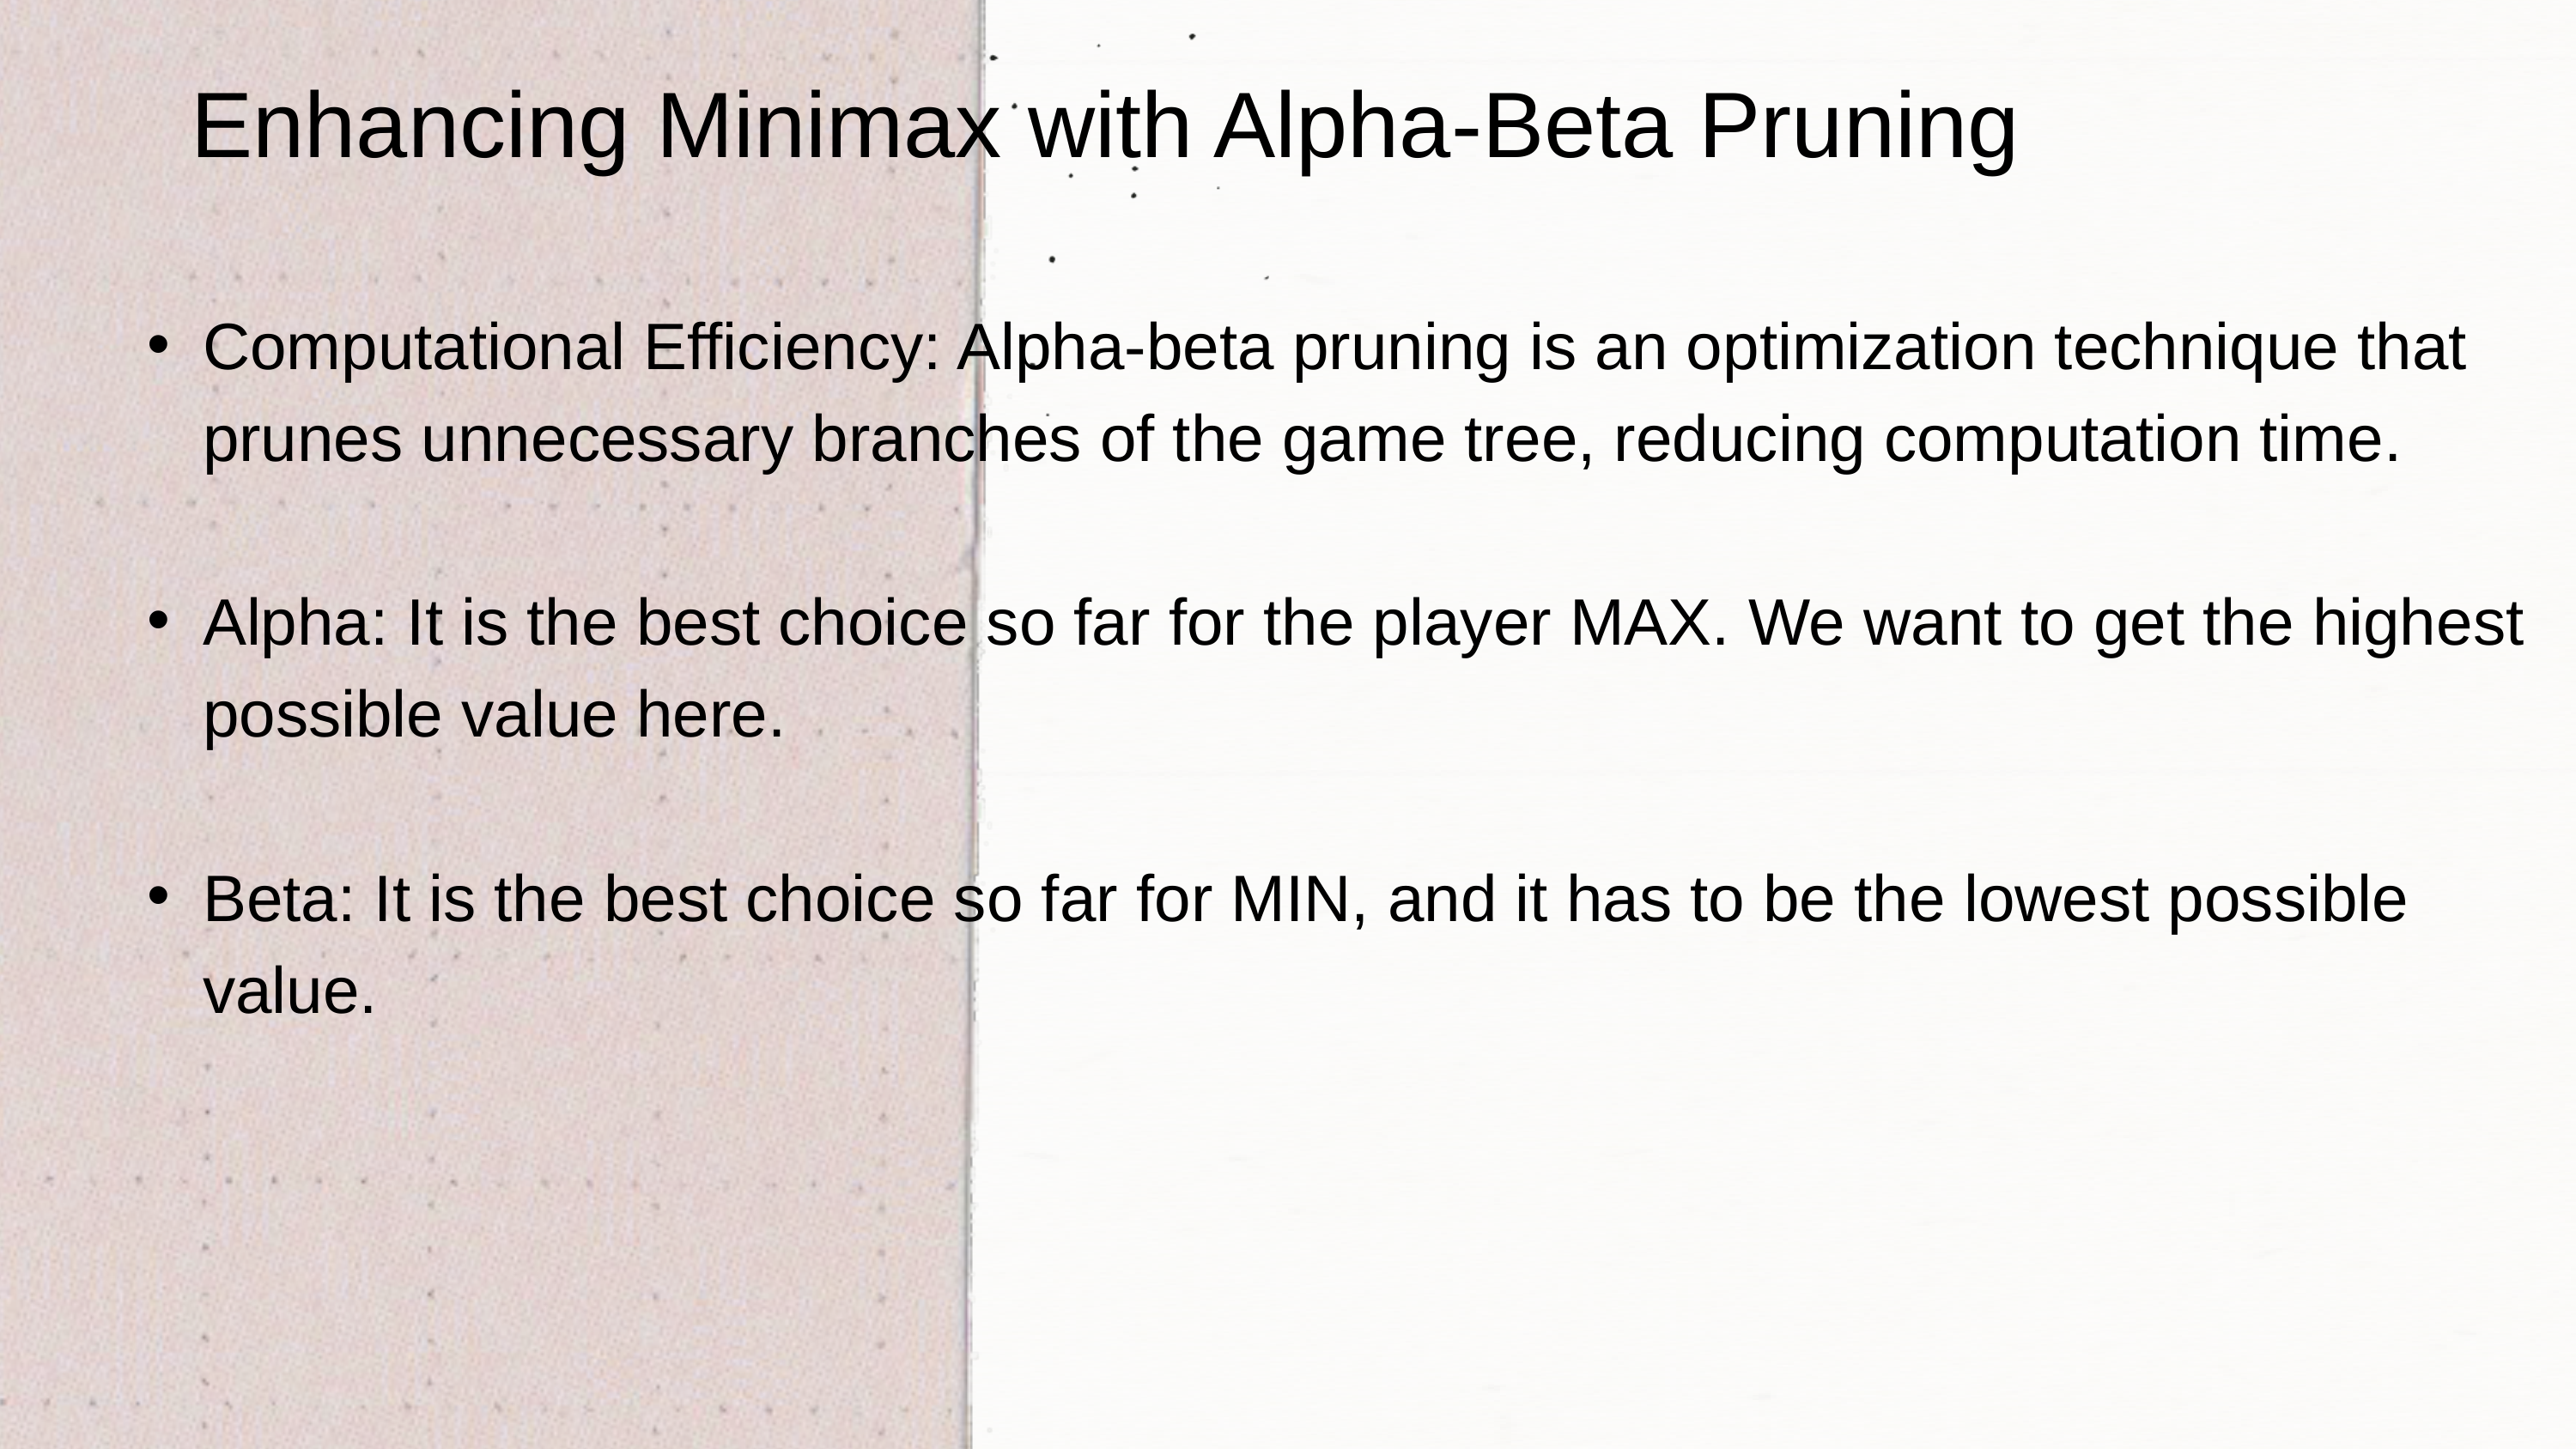

Enhancing Minimax with Alpha-Beta Pruning
Computational Efficiency: Alpha-beta pruning is an optimization technique that prunes unnecessary branches of the game tree, reducing computation time.

Alpha: It is the best choice so far for the player MAX. We want to get the highest possible value here.

Beta: It is the best choice so far for MIN, and it has to be the lowest possible value.